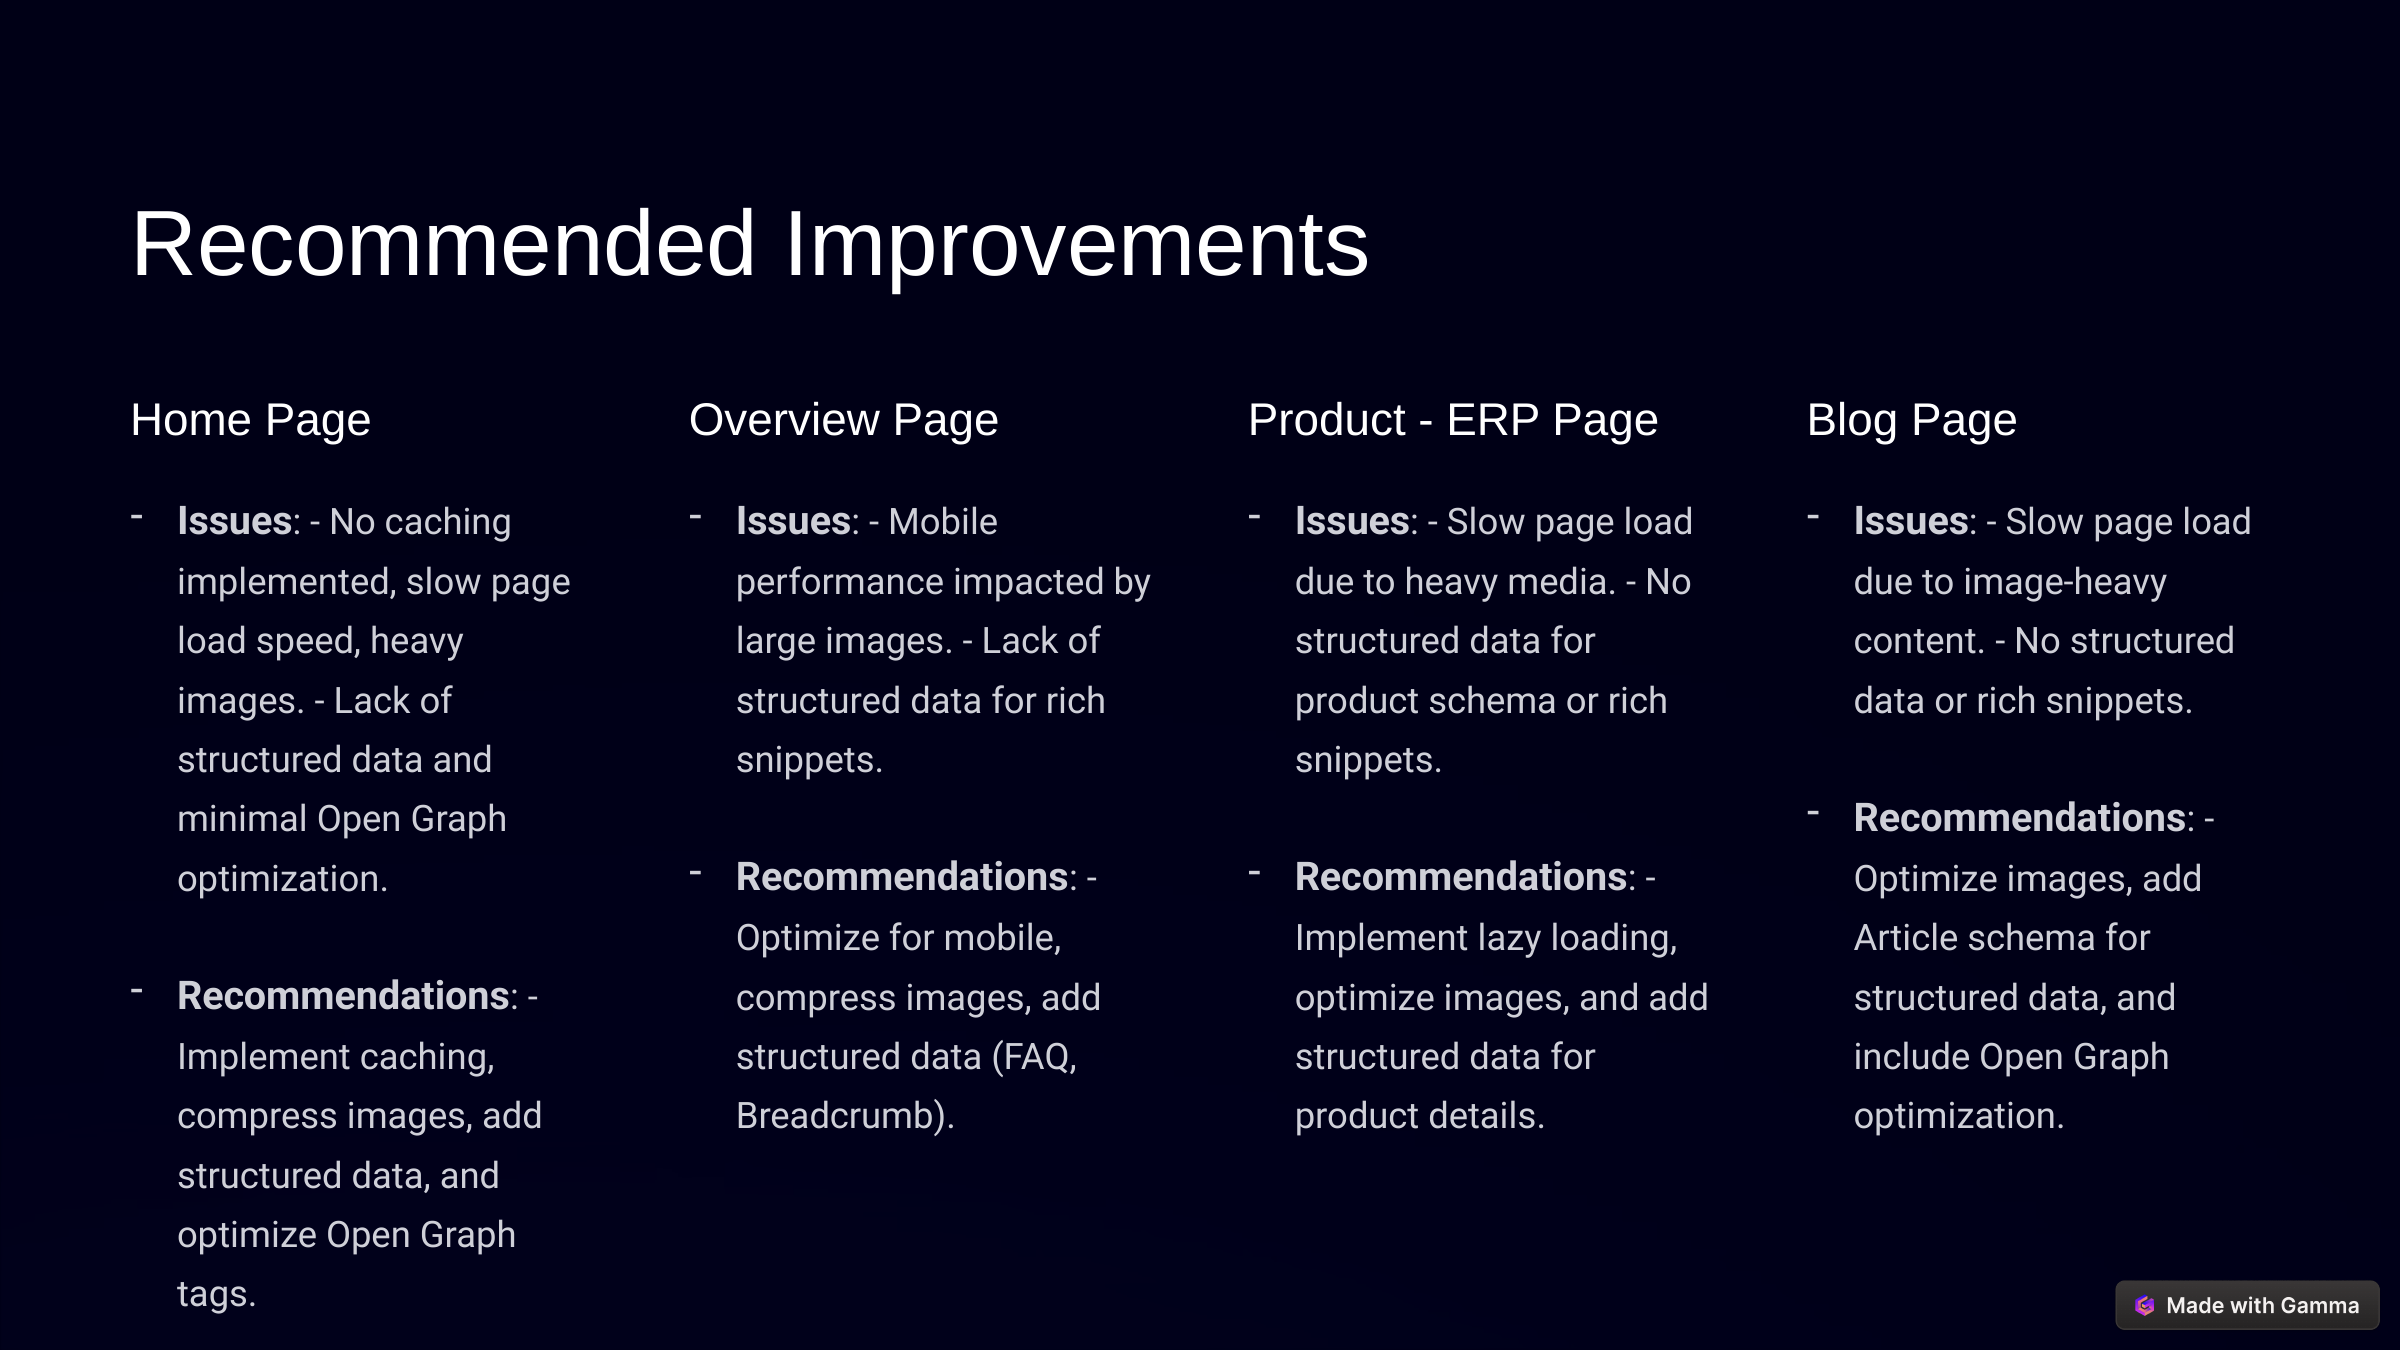

Recommended Improvements
Home Page
Overview Page
Product - ERP Page
Blog Page
Issues: - No caching implemented, slow page load speed, heavy images. - Lack of structured data and minimal Open Graph optimization.

Recommendations: - Implement caching, compress images, add structured data, and optimize Open Graph tags.
Issues: - Mobile performance impacted by large images. - Lack of structured data for rich snippets.

Recommendations: - Optimize for mobile, compress images, add structured data (FAQ, Breadcrumb).
Issues: - Slow page load due to heavy media. - No structured data for product schema or rich snippets.

Recommendations: - Implement lazy loading, optimize images, and add structured data for product details.
Issues: - Slow page load due to image-heavy content. - No structured data or rich snippets.

Recommendations: - Optimize images, add Article schema for structured data, and include Open Graph optimization.